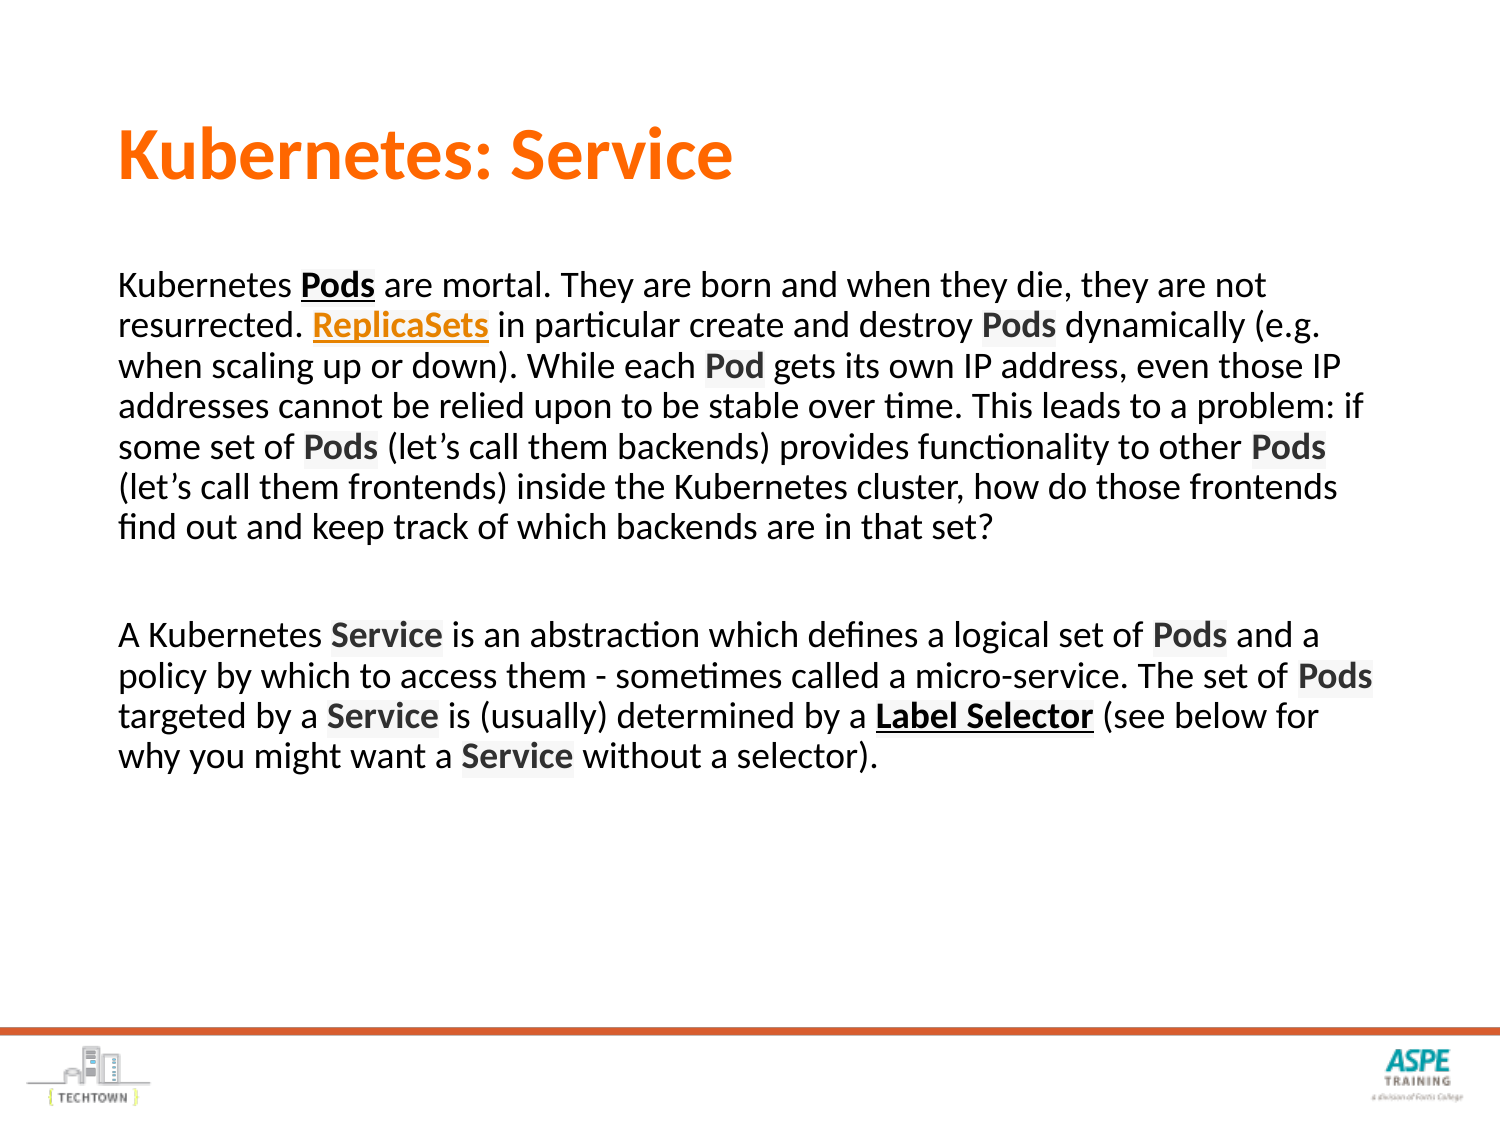

# Kubernetes: Service
Kubernetes Pods are mortal. They are born and when they die, they are not resurrected. ReplicaSets in particular create and destroy Pods dynamically (e.g. when scaling up or down). While each Pod gets its own IP address, even those IP addresses cannot be relied upon to be stable over time. This leads to a problem: if some set of Pods (let’s call them backends) provides functionality to other Pods (let’s call them frontends) inside the Kubernetes cluster, how do those frontends find out and keep track of which backends are in that set?

A Kubernetes Service is an abstraction which defines a logical set of Pods and a policy by which to access them - sometimes called a micro-service. The set of Pods targeted by a Service is (usually) determined by a Label Selector (see below for why you might want a Service without a selector).